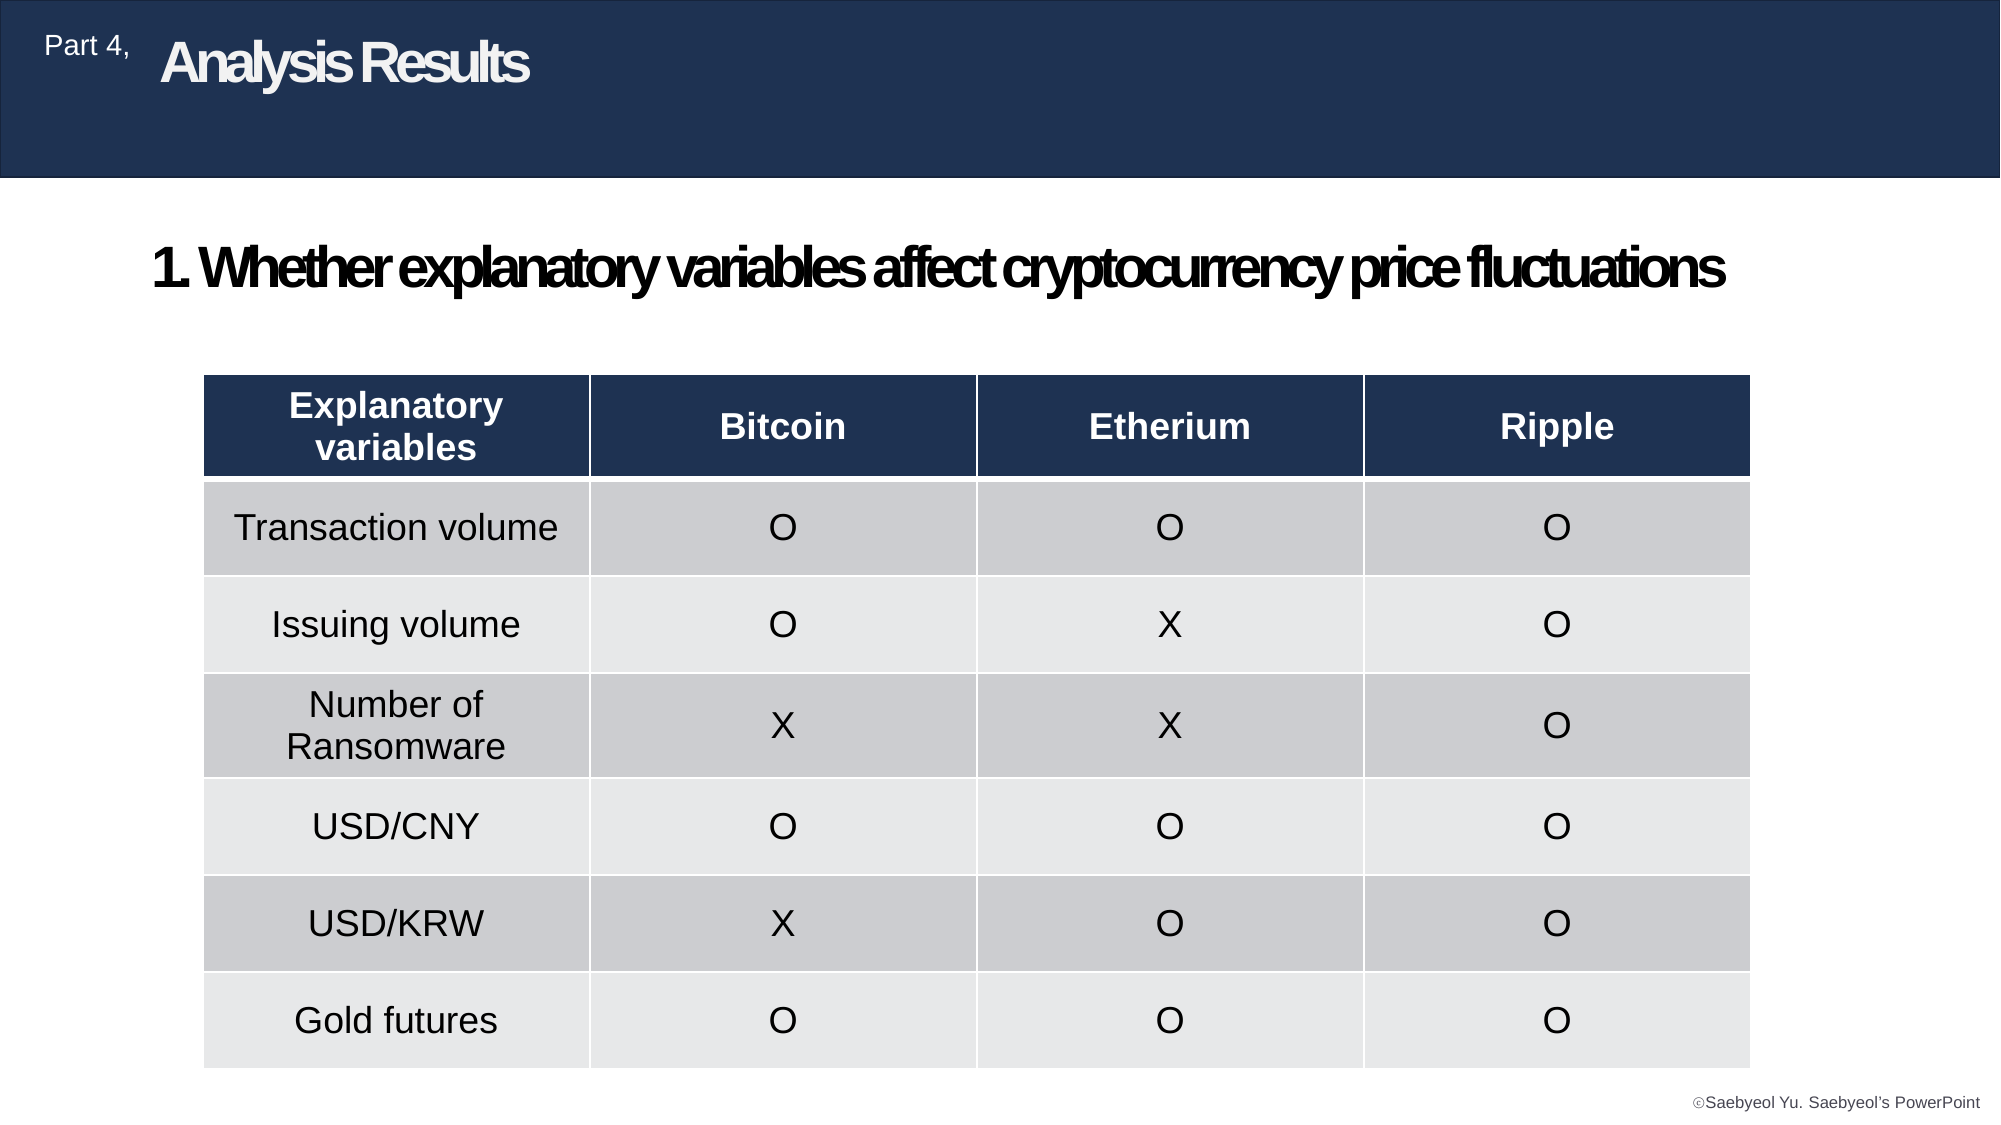

Analysis Results
Part 4,
1. Whether explanatory variables affect cryptocurrency price fluctuations
| Explanatory variables | Bitcoin | Etherium | Ripple |
| --- | --- | --- | --- |
| Transaction volume | O | O | O |
| Issuing volume | O | X | O |
| Number of Ransomware | X | X | O |
| USD/CNY | O | O | O |
| USD/KRW | X | O | O |
| Gold futures | O | O | O |
Classification
Compare
Factors Analysis